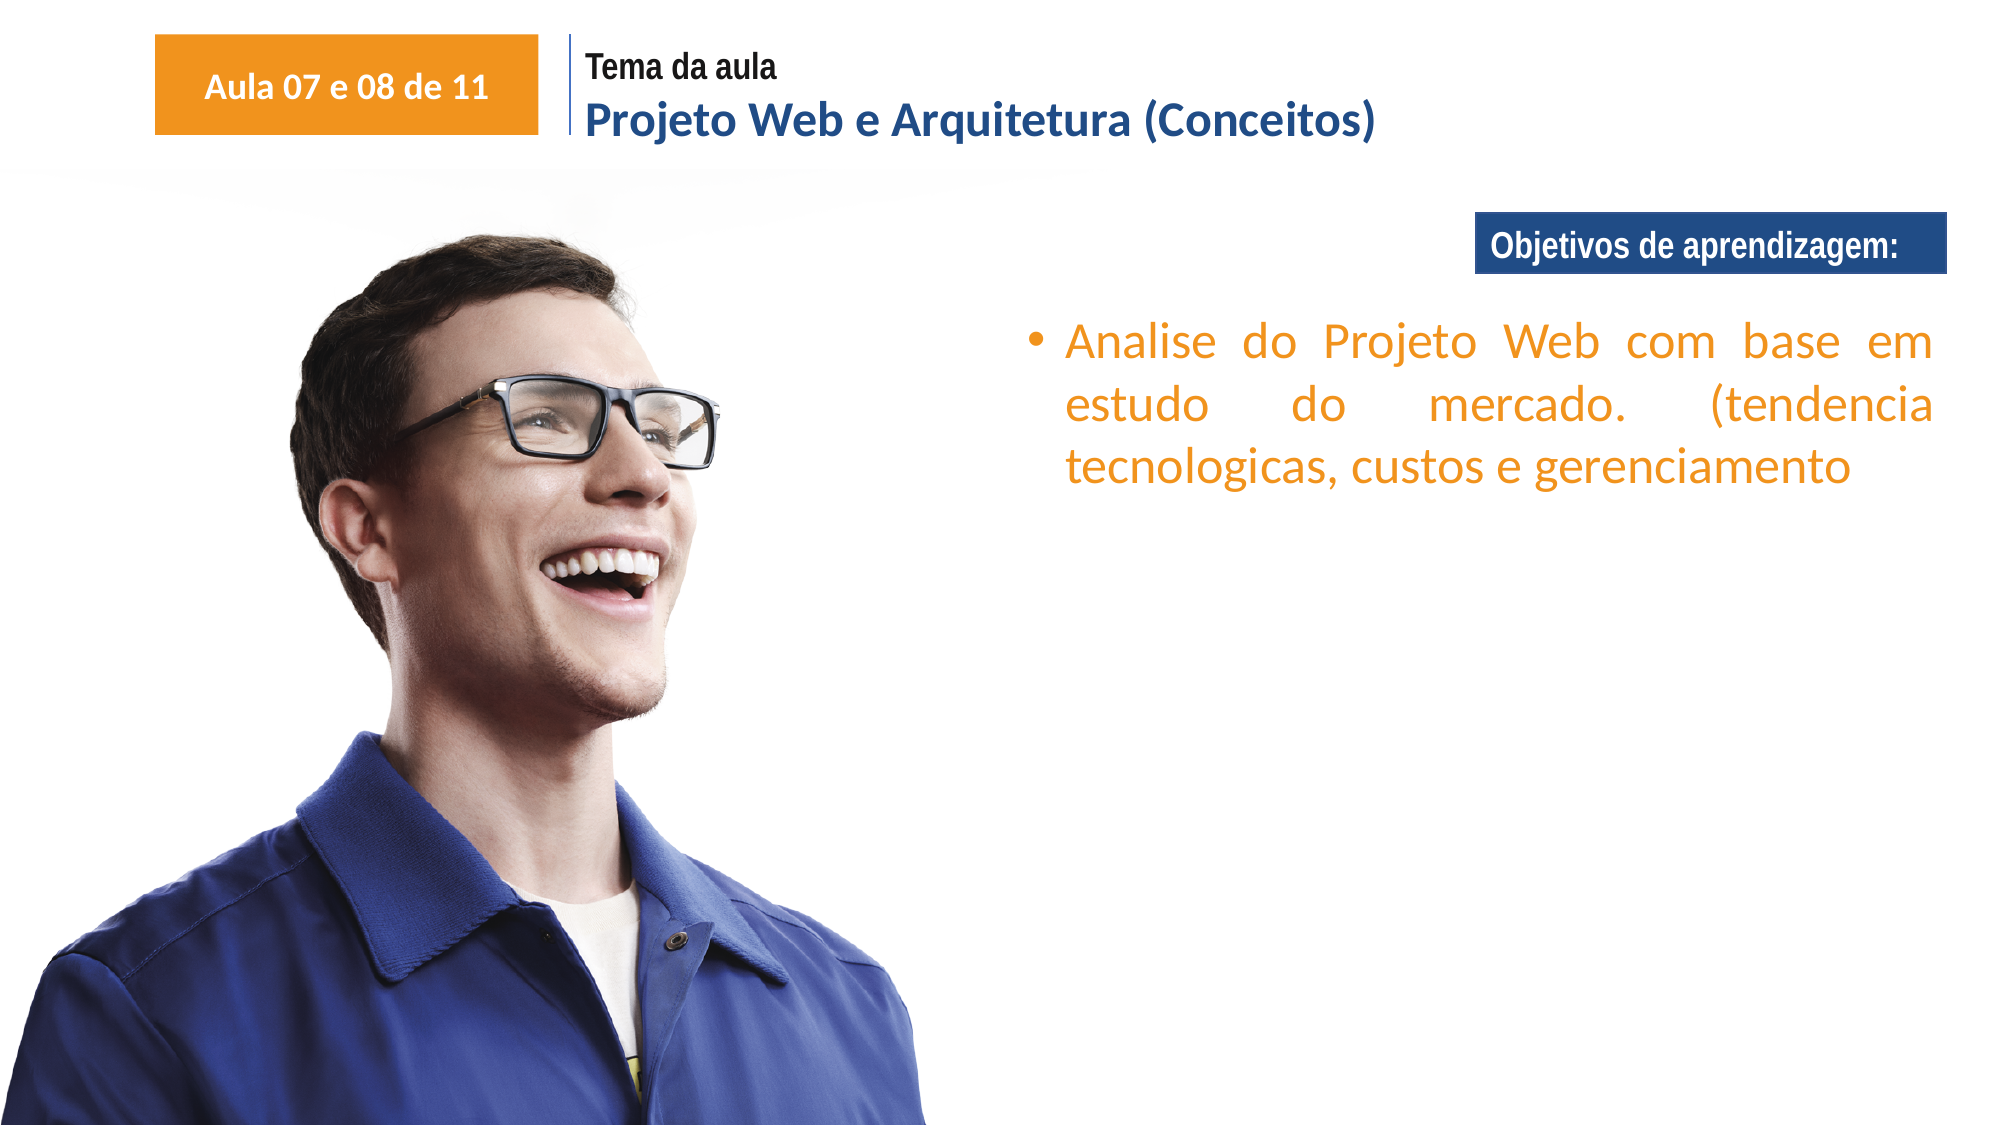

Aula 07 e 08 de 11
Tema da aula
# Projeto Web e Arquitetura (Conceitos)
Objetivos de aprendizagem:
Analise do Projeto Web com base em estudo do mercado. (tendencia tecnologicas, custos e gerenciamento